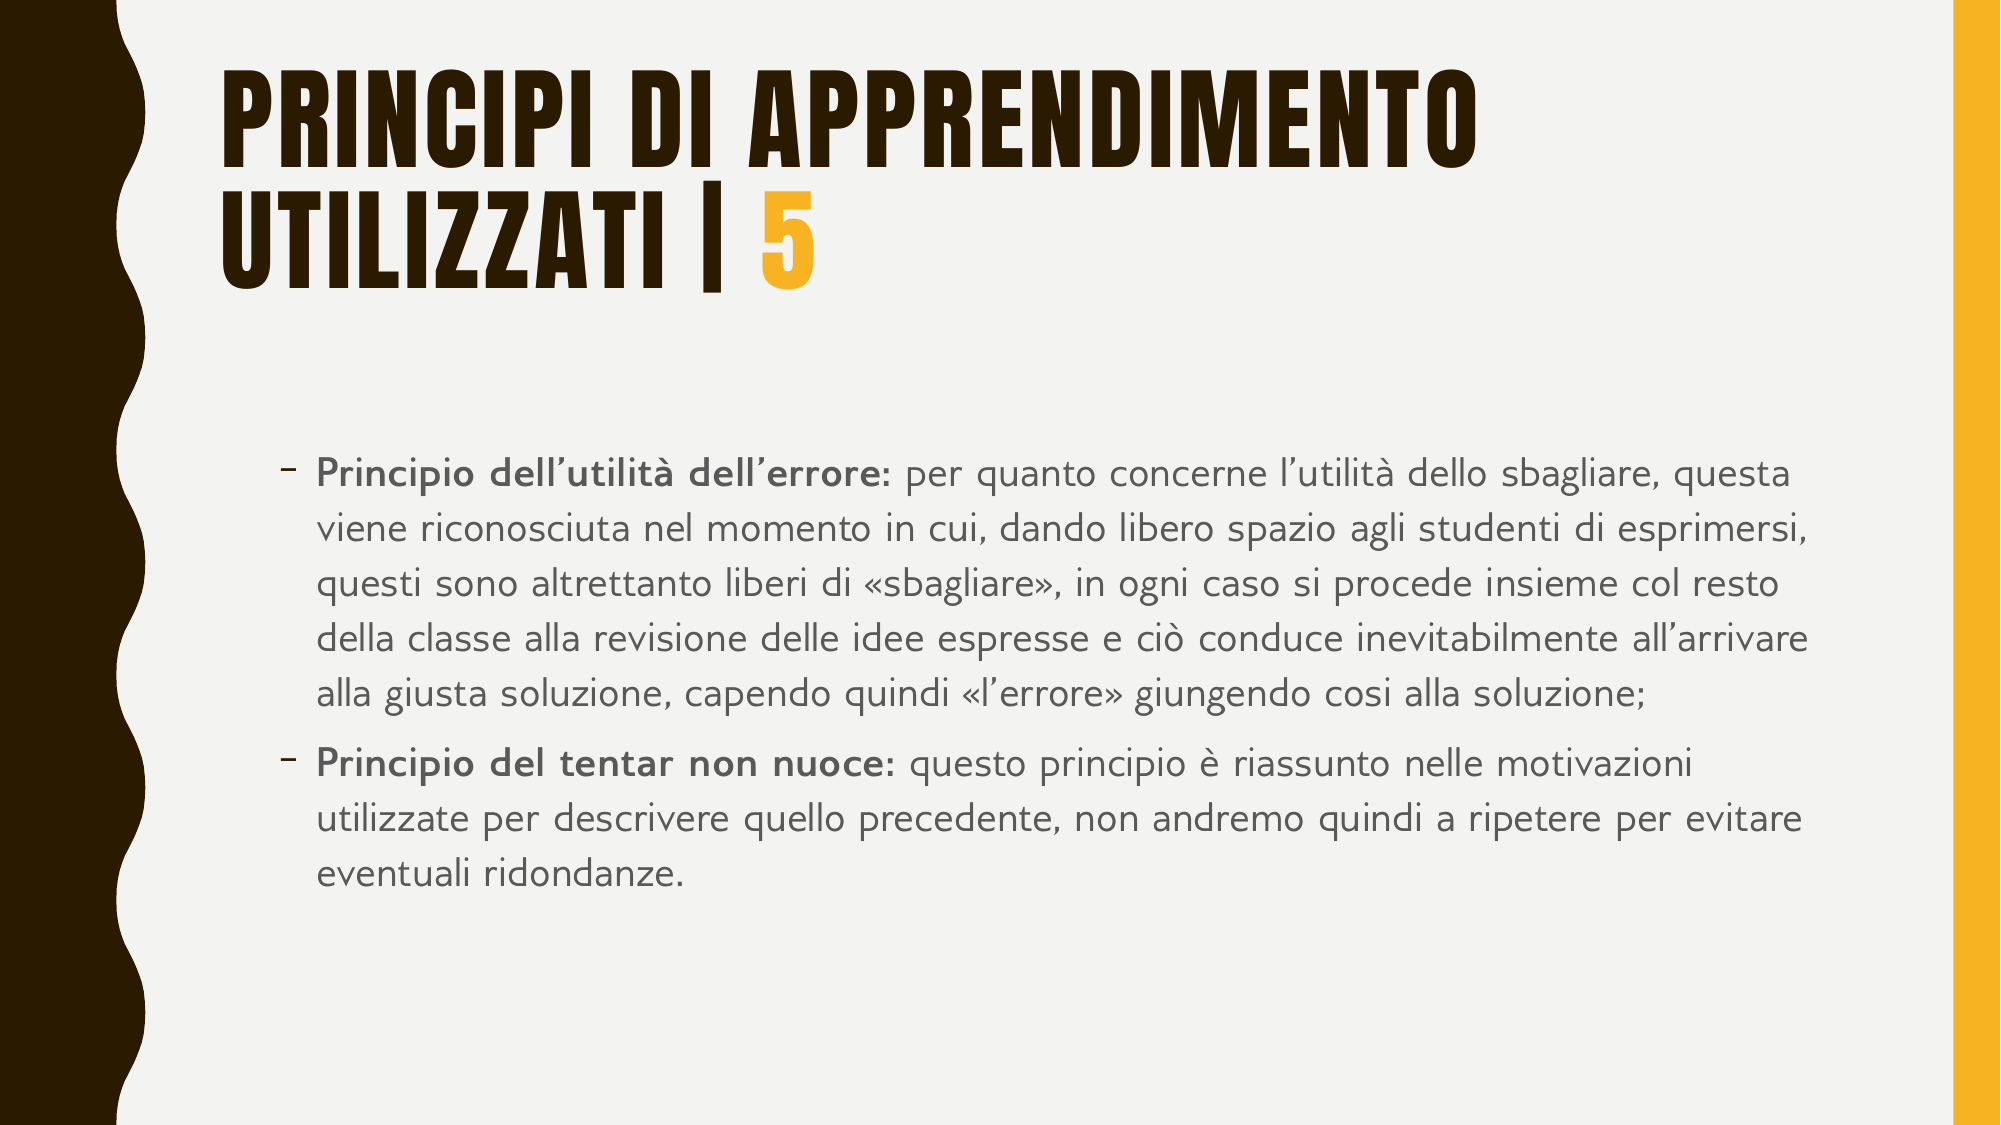

# Principi di apprendimento utilizzati | 5
Principio dell’utilità dell’errore: per quanto concerne l’utilità dello sbagliare, questa viene riconosciuta nel momento in cui, dando libero spazio agli studenti di esprimersi, questi sono altrettanto liberi di «sbagliare», in ogni caso si procede insieme col resto della classe alla revisione delle idee espresse e ciò conduce inevitabilmente all’arrivare alla giusta soluzione, capendo quindi «l’errore» giungendo cosi alla soluzione;
Principio del tentar non nuoce: questo principio è riassunto nelle motivazioni utilizzate per descrivere quello precedente, non andremo quindi a ripetere per evitare eventuali ridondanze.